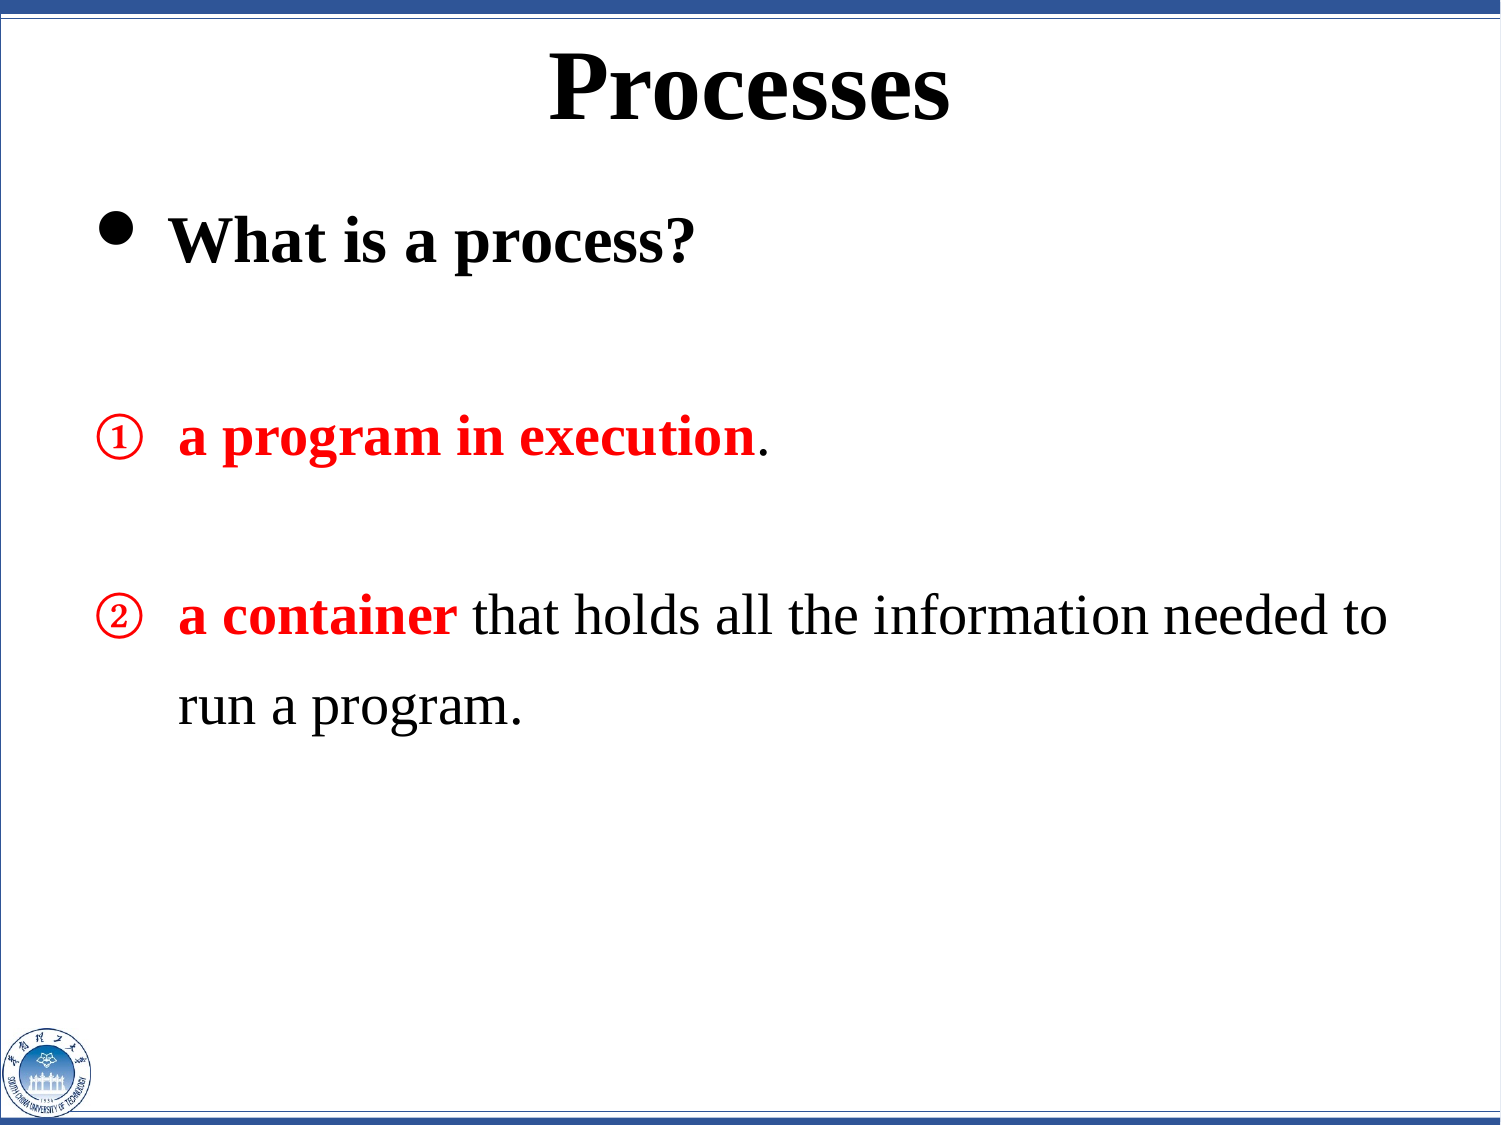

Processes
 What is a process?

a program in execution.

a container that holds all the information needed to run a program.